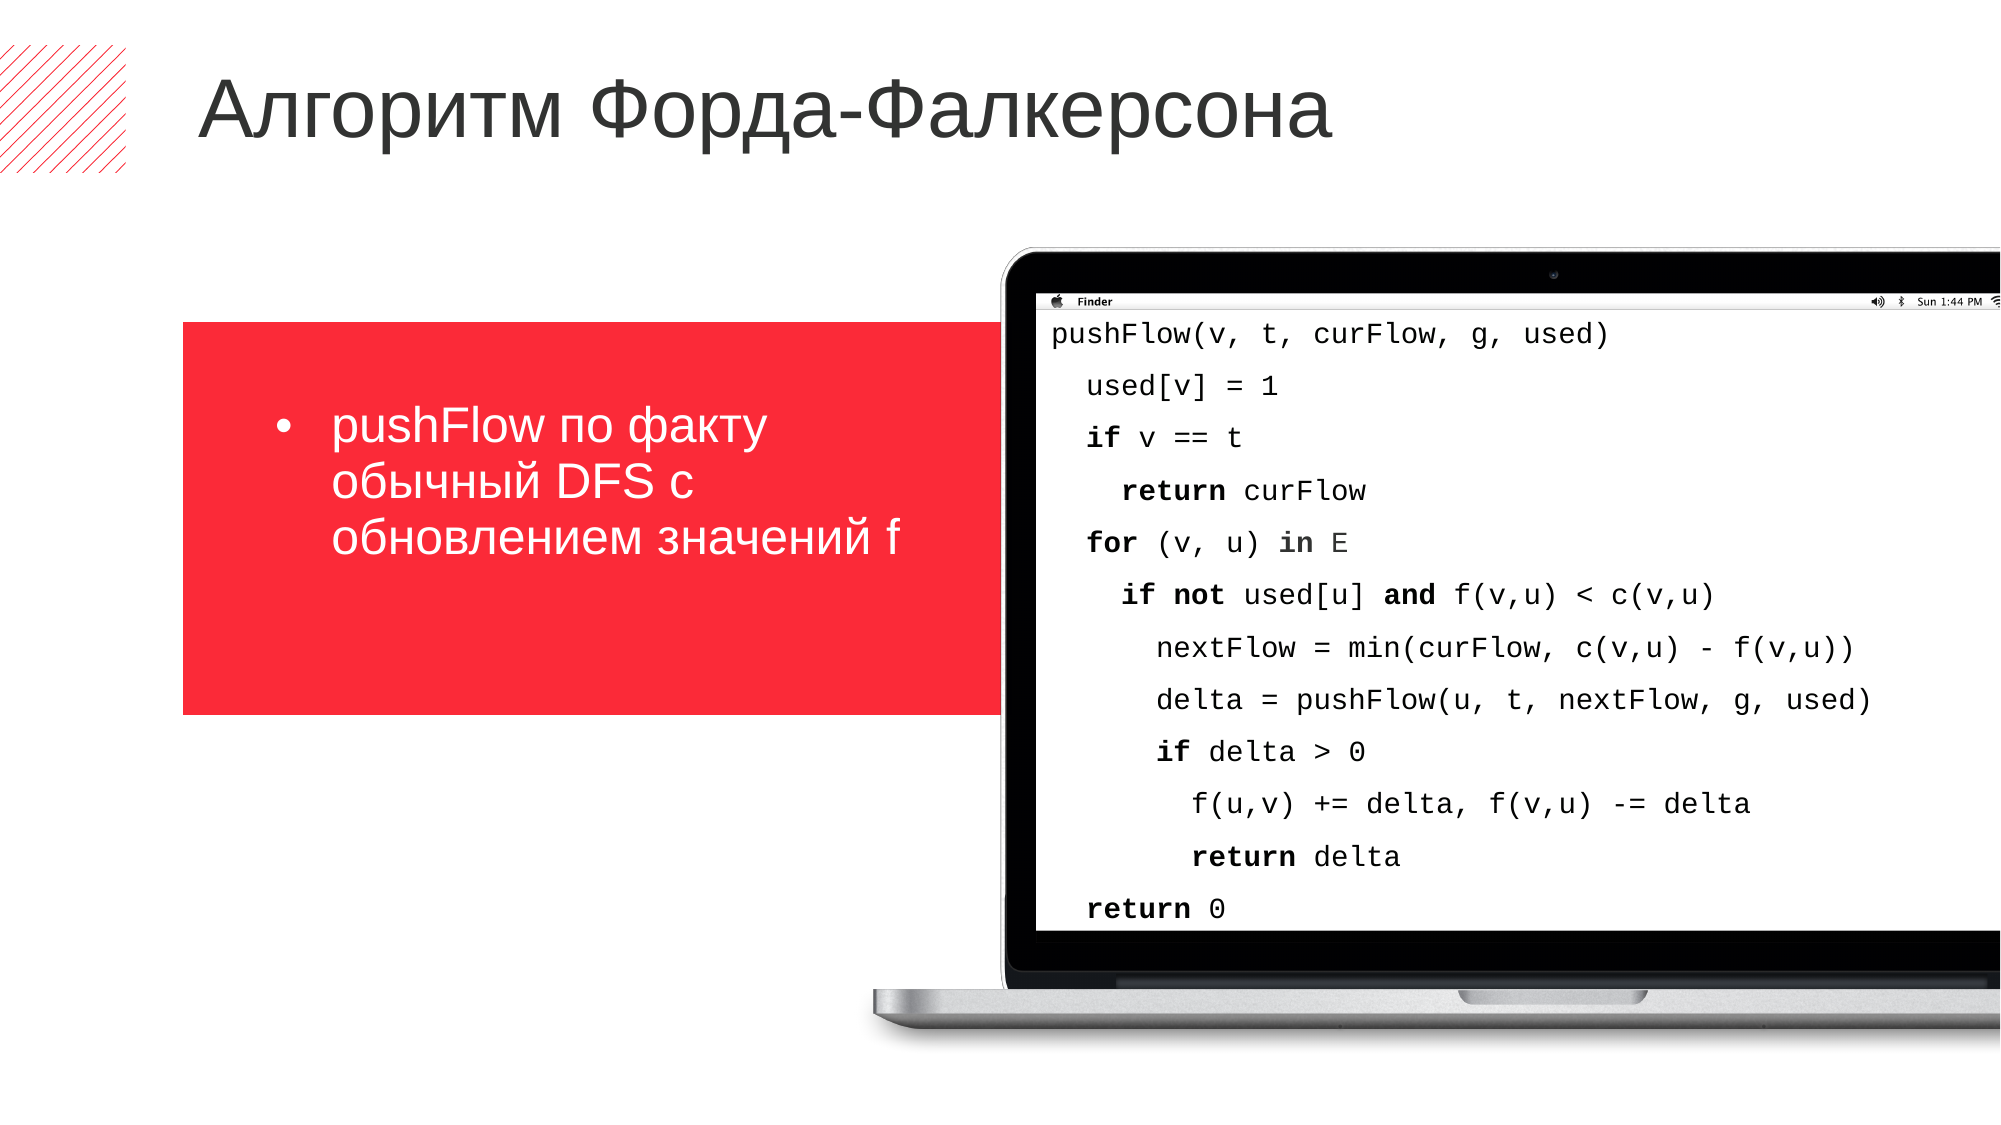

Алгоритм Форда-Фалкерсона
pushFlow(v, t, curFlow, g, used)
  used[v] = 1
  if v == t
    return curFlow
  for (v, u) in E
    if not used[u] and f(v,u) < c(v,u)
      nextFlow = min(curFlow, c(v,u) - f(v,u))
      delta = pushFlow(u, t, nextFlow, g, used)
      if delta > 0
        f(u,v) += delta, f(v,u) -= delta
        return delta
  return 0

pushFlow по факту обычный DFS с обновлением значений f